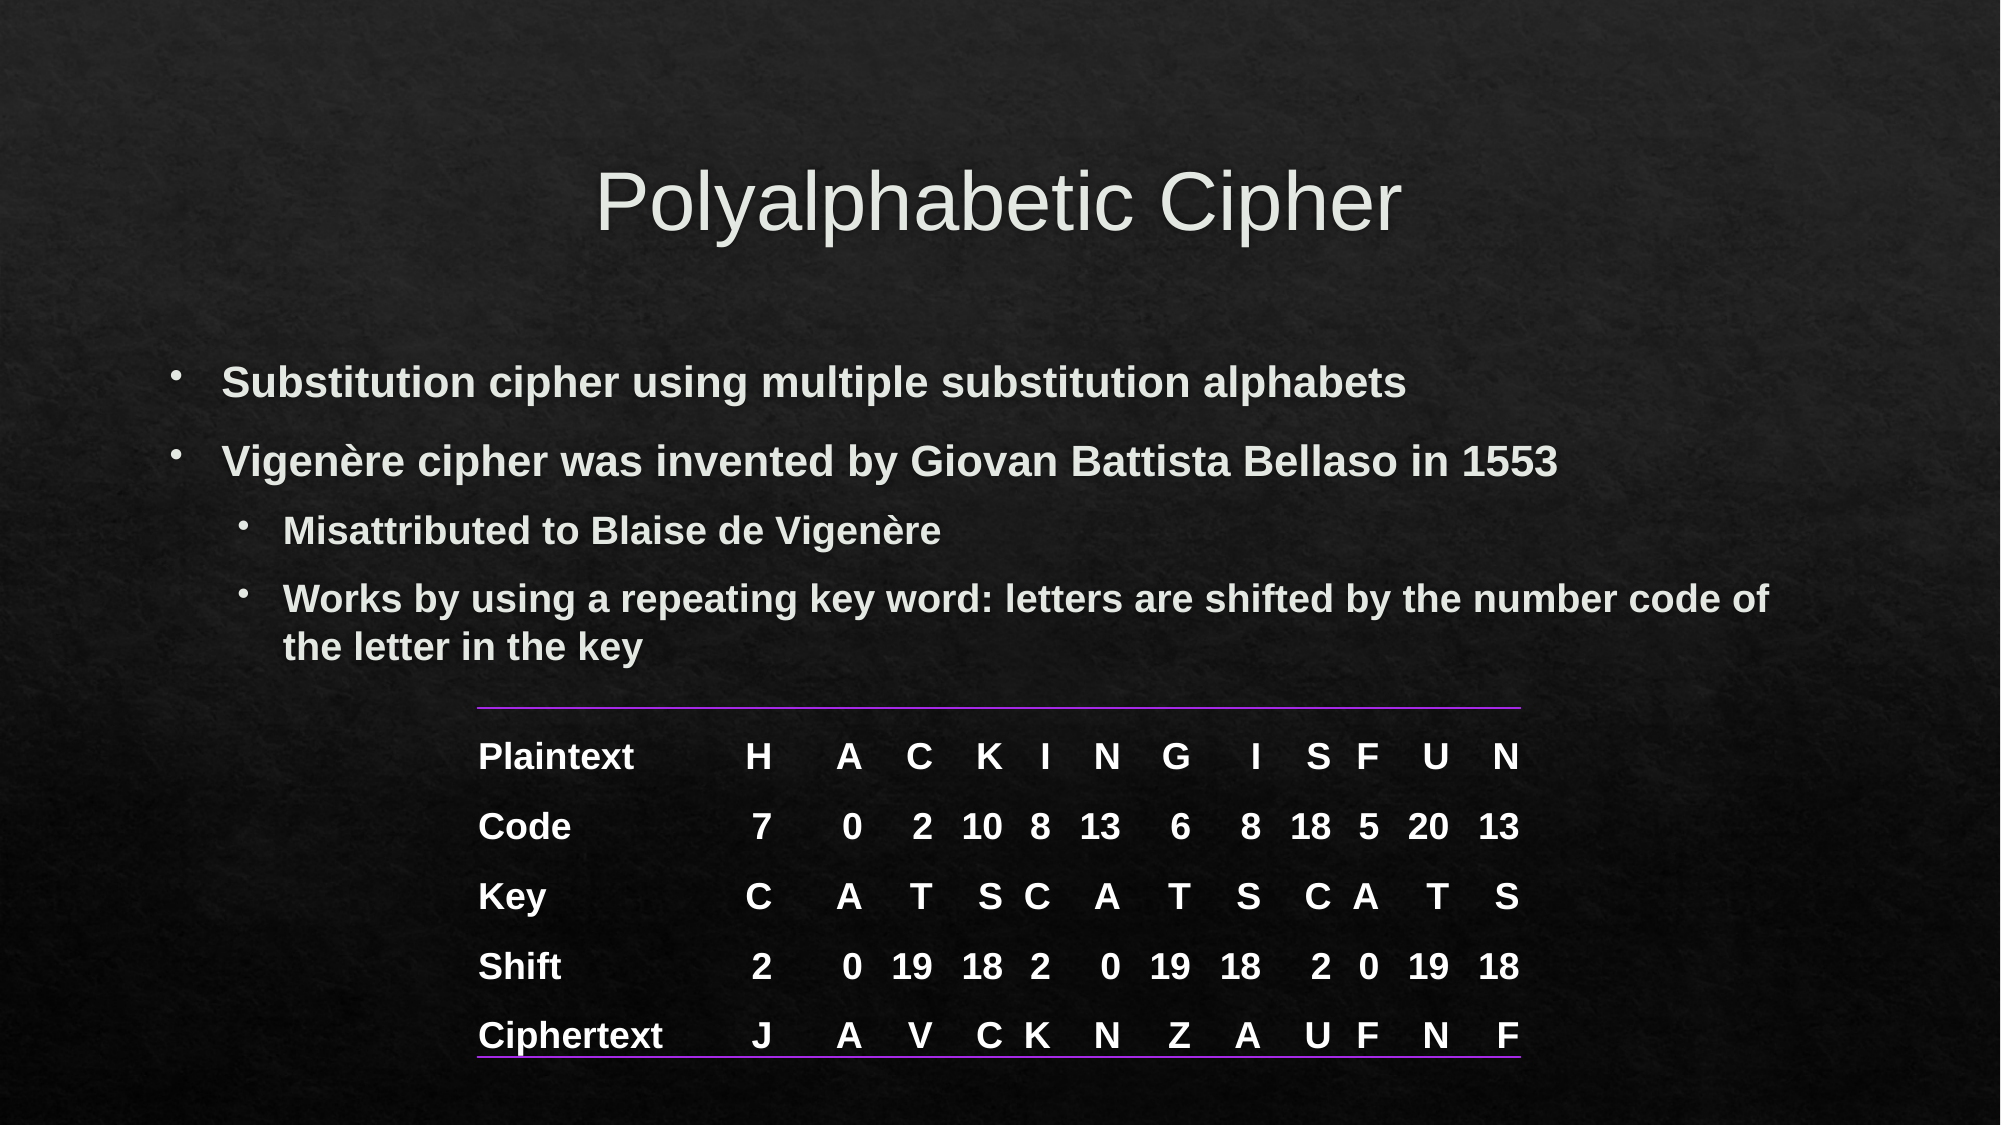

# Polyalphabetic Cipher
Substitution cipher using multiple substitution alphabets
Vigenère cipher was invented by Giovan Battista Bellaso in 1553
Misattributed to Blaise de Vigenère
Works by using a repeating key word: letters are shifted by the number code of the letter in the key
| Plaintext | H | A | C | K | I | N | G | I | S | F | U | N |
| --- | --- | --- | --- | --- | --- | --- | --- | --- | --- | --- | --- | --- |
| Code | 7 | 0 | 2 | 10 | 8 | 13 | 6 | 8 | 18 | 5 | 20 | 13 |
| Key | C | A | T | S | C | A | T | S | C | A | T | S |
| Shift | 2 | 0 | 19 | 18 | 2 | 0 | 19 | 18 | 2 | 0 | 19 | 18 |
| Ciphertext | J | A | V | C | K | N | Z | A | U | F | N | F |